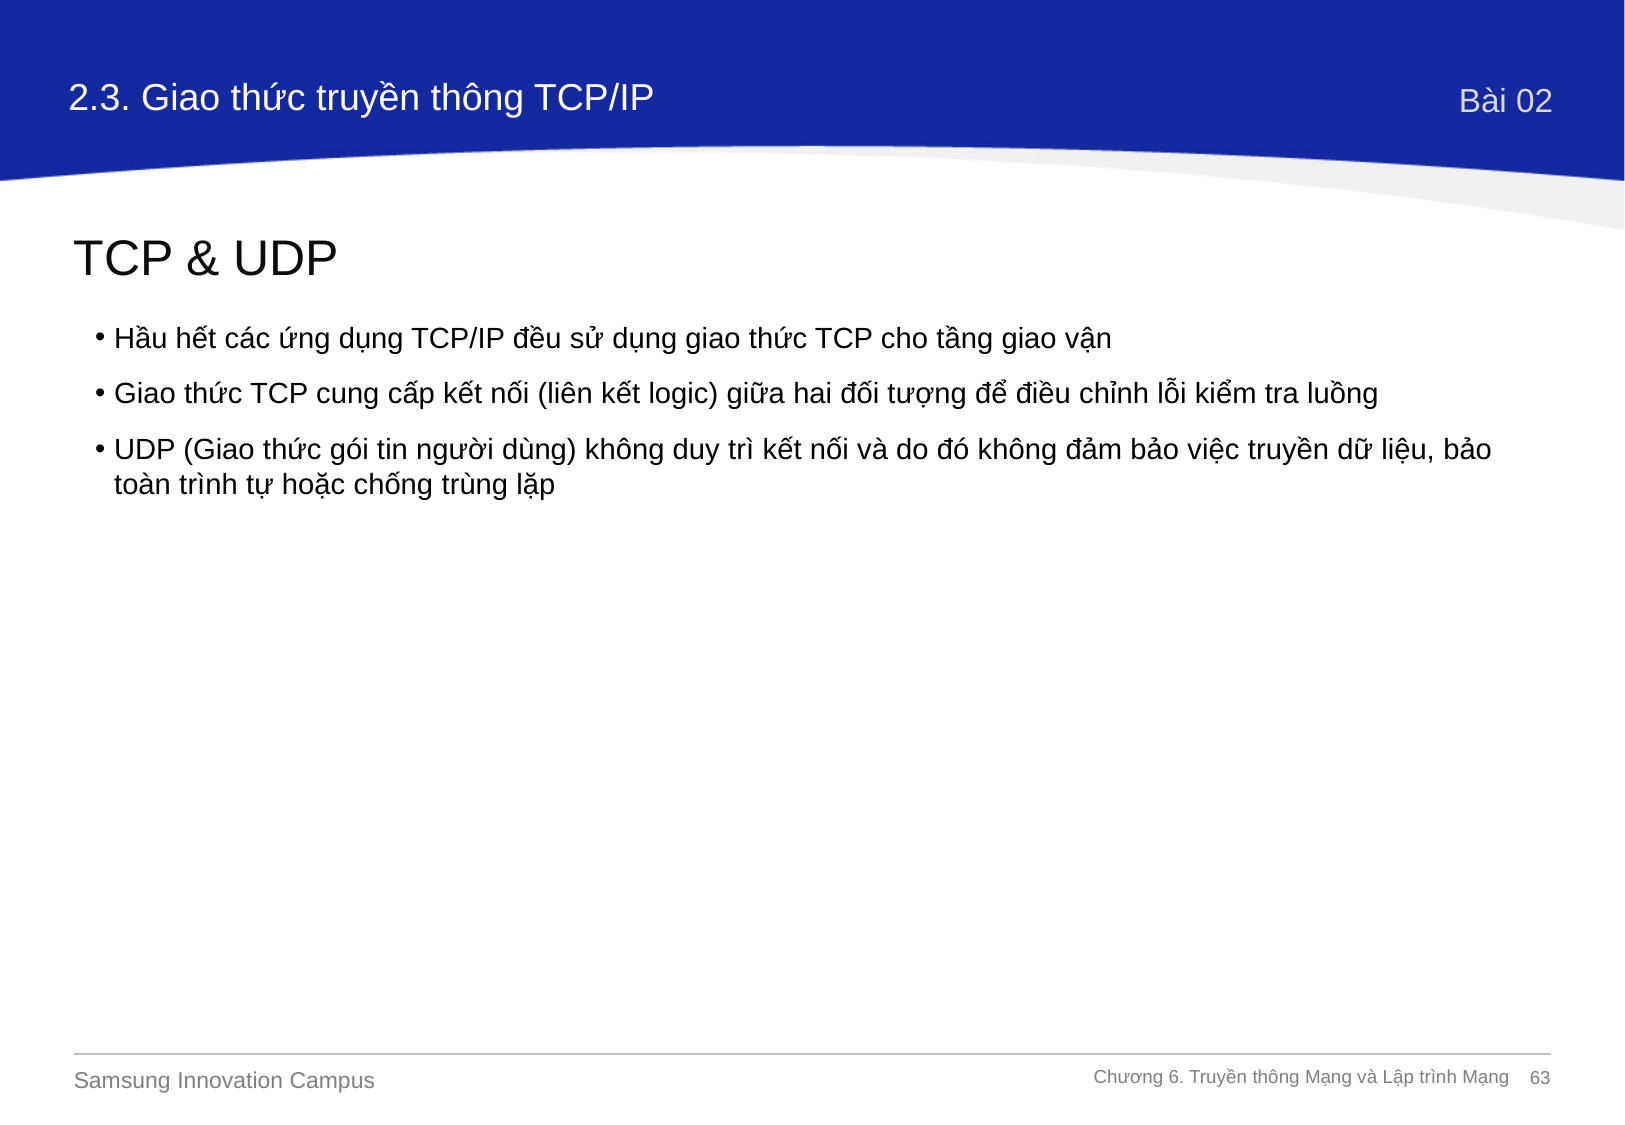

2.3. Giao thức truyền thông TCP/IP
Bài 02
TCP & UDP
Hầu hết các ứng dụng TCP/IP đều sử dụng giao thức TCP cho tầng giao vận
Giao thức TCP cung cấp kết nối (liên kết logic) giữa hai đối tượng để điều chỉnh lỗi kiểm tra luồng
UDP (Giao thức gói tin người dùng) không duy trì kết nối và do đó không đảm bảo việc truyền dữ liệu, bảo toàn trình tự hoặc chống trùng lặp